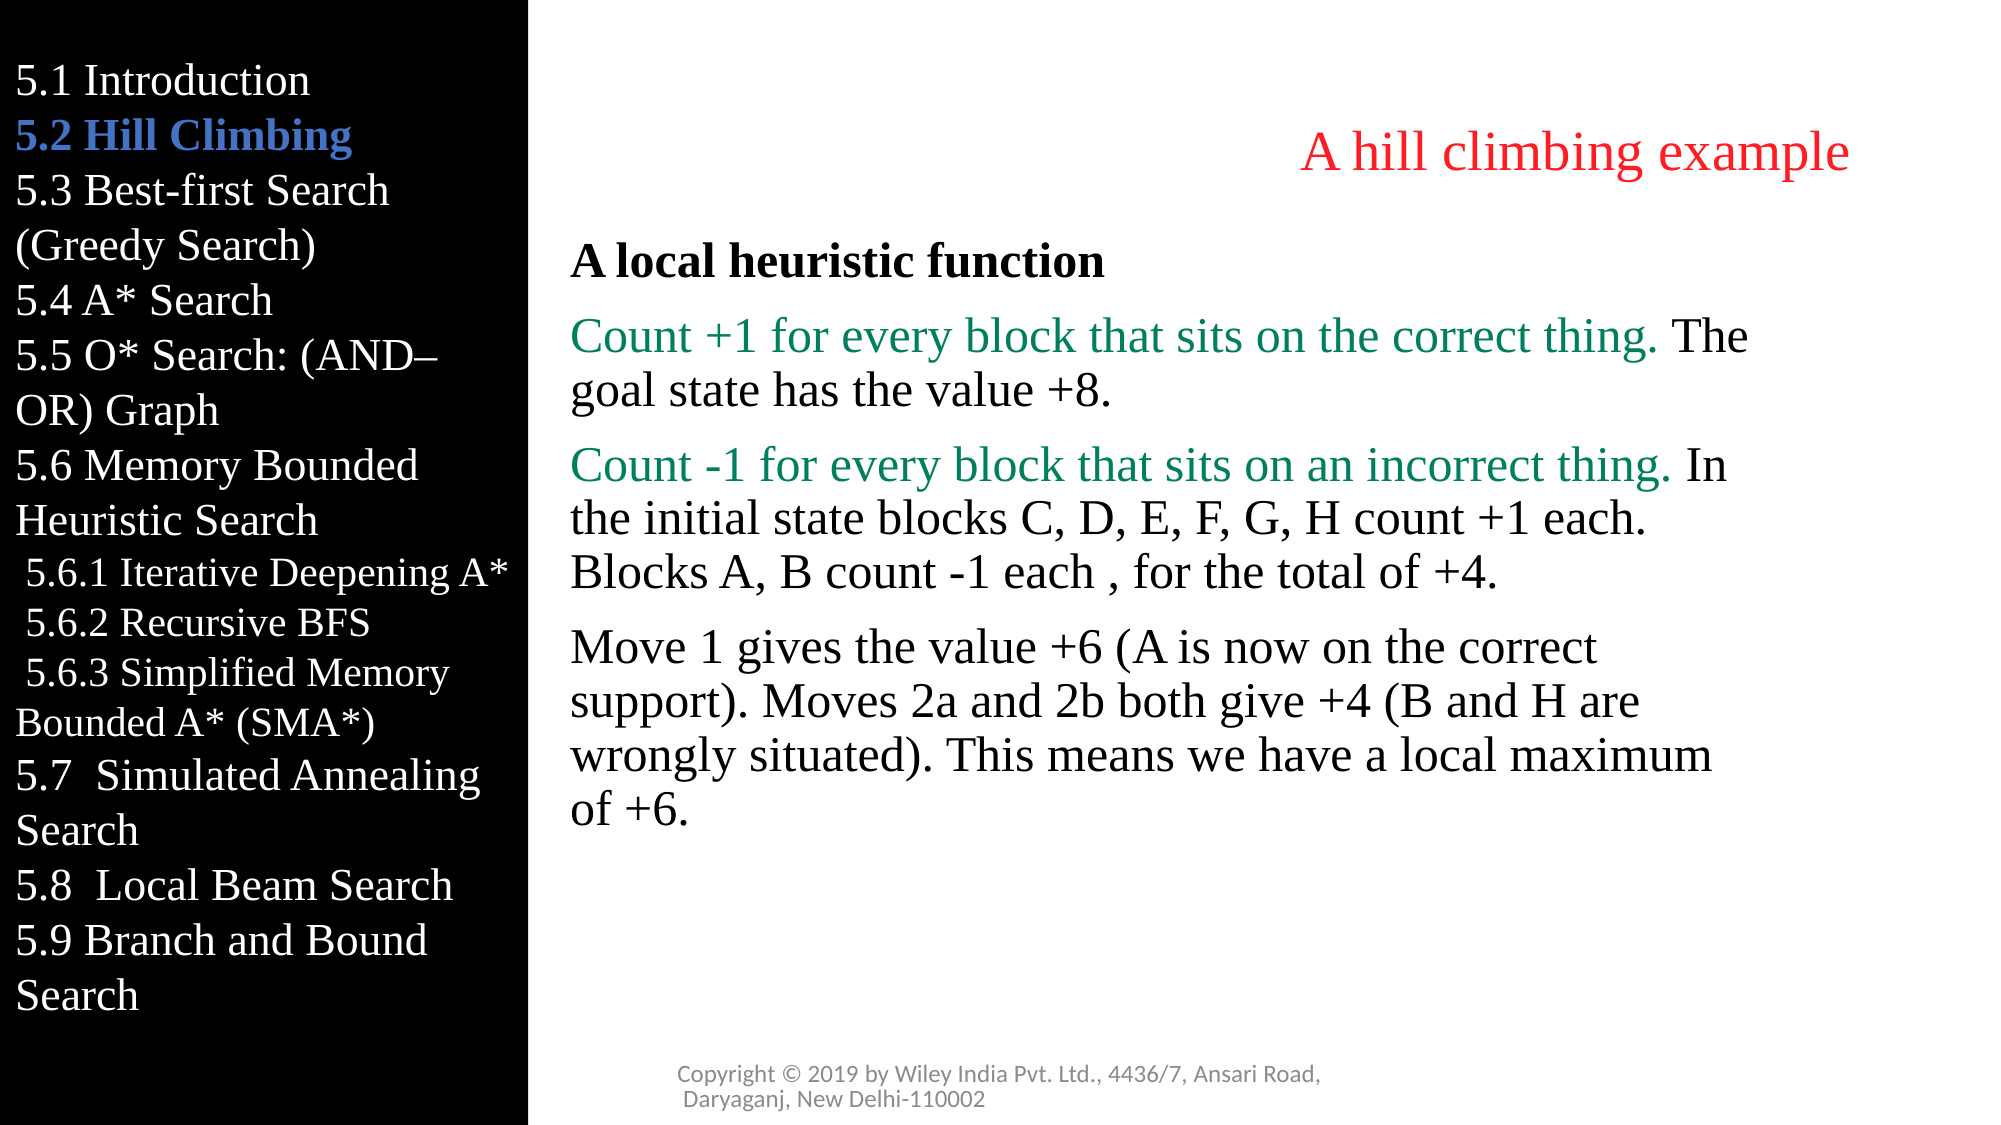

5.1 Introduction
5.2 Hill Climbing
5.3 Best-first Search (Greedy Search)
5.4 A* Search
5.5 O* Search: (AND–OR) Graph
5.6 Memory Bounded Heuristic Search
 5.6.1 Iterative Deepening A*
 5.6.2 Recursive BFS
 5.6.3 Simplified Memory Bounded A* (SMA*)
5.7  Simulated Annealing Search
5.8  Local Beam Search
5.9 Branch and Bound Search

# A hill climbing example
A local heuristic function
Count +1 for every block that sits on the correct thing. The goal state has the value +8.
Count -1 for every block that sits on an incorrect thing. In the initial state blocks C, D, E, F, G, H count +1 each. Blocks A, B count -1 each , for the total of +4.
Move 1 gives the value +6 (A is now on the correct support). Moves 2a and 2b both give +4 (B and H are wrongly situated). This means we have a local maximum of +6.
Copyright © 2019 by Wiley India Pvt. Ltd., 4436/7, Ansari Road, Daryaganj, New Delhi-110002